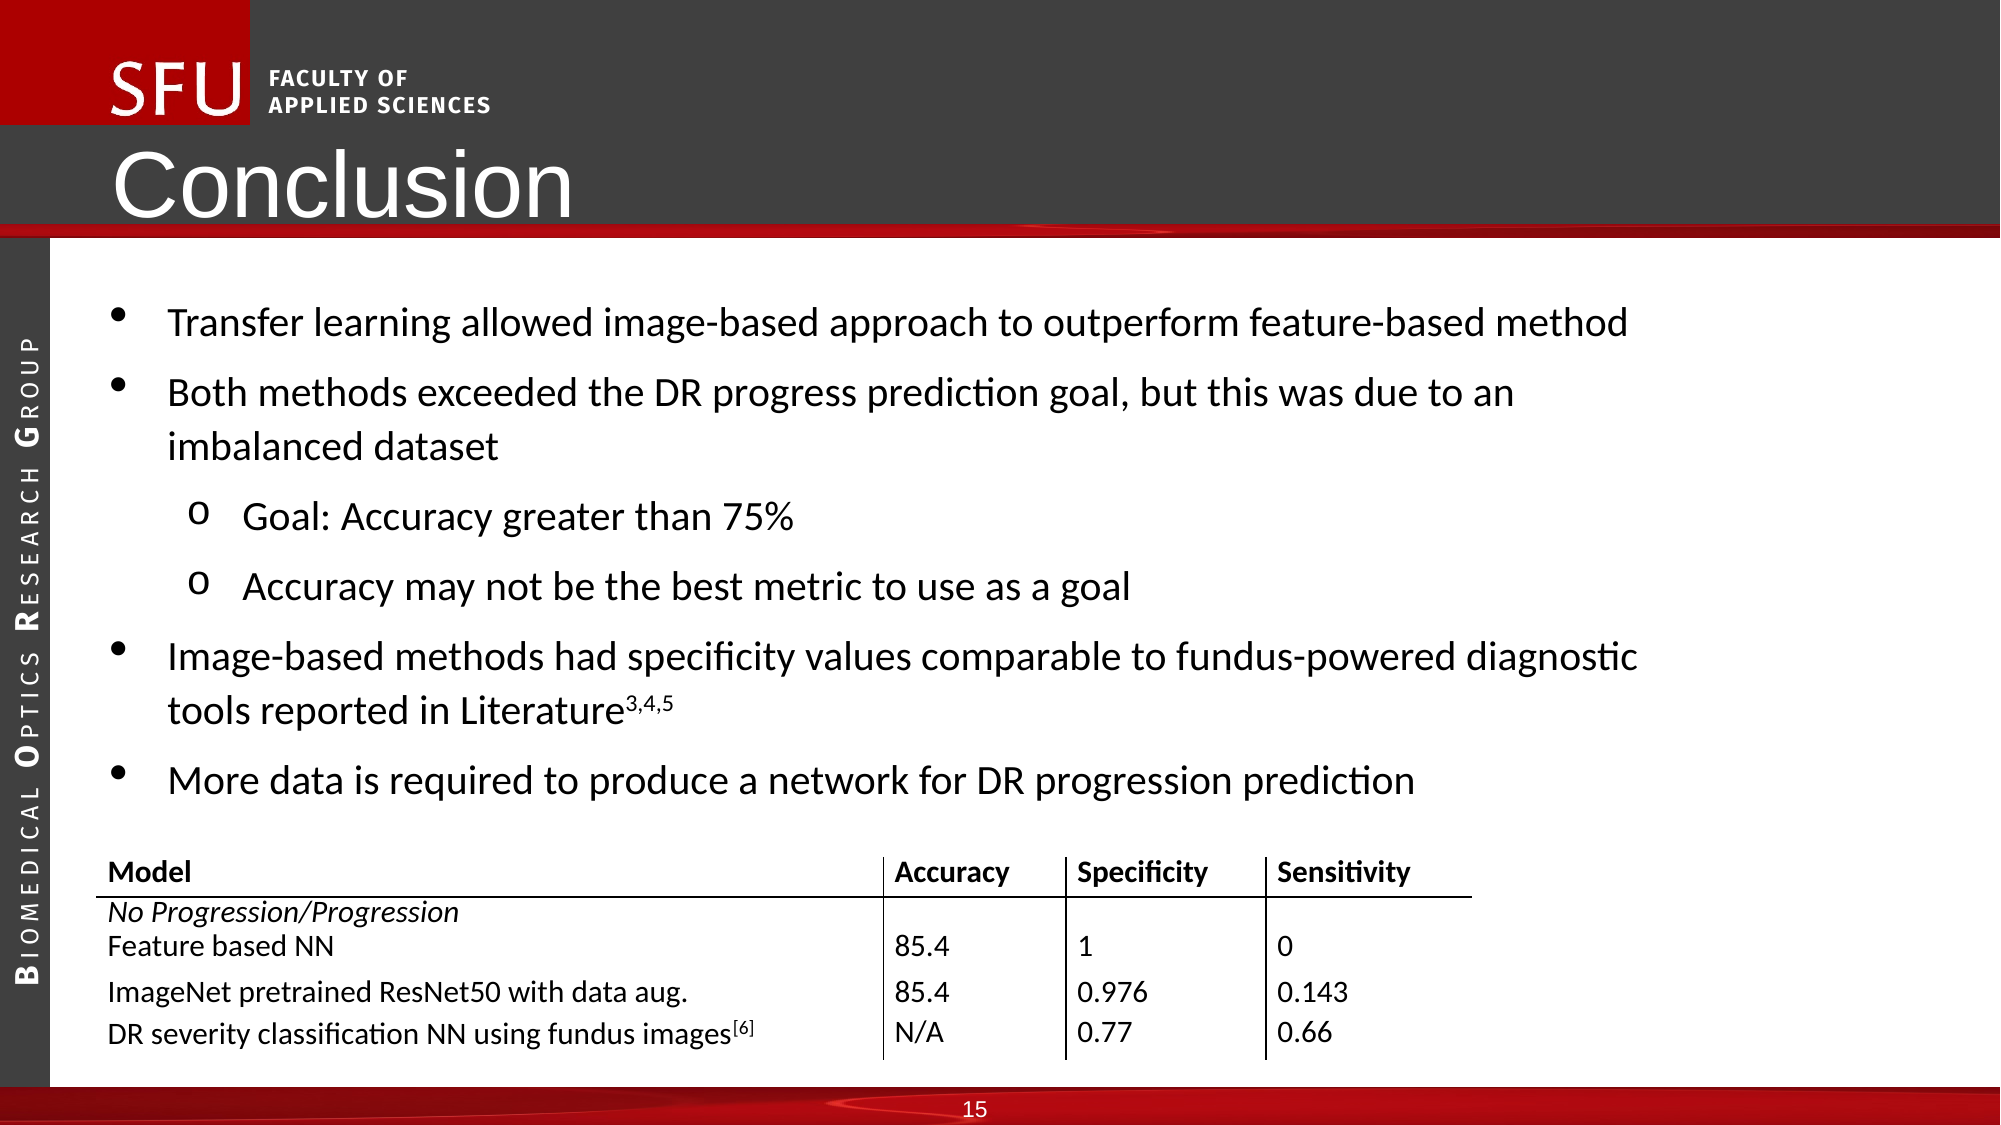

Conclusion
Transfer learning allowed image-based approach to outperform feature-based method
Both methods exceeded the DR progress prediction goal, but this was due to an imbalanced dataset
Goal: Accuracy greater than 75%
Accuracy may not be the best metric to use as a goal
Image-based methods had specificity values comparable to fundus-powered diagnostic tools reported in Literature3,4,5
More data is required to produce a network for DR progression prediction

| Model | Accuracy | Specificity | Sensitivity |
| --- | --- | --- | --- |
| No Progression/Progression Feature based NN | 85.4 | 1 | 0 |
| ImageNet pretrained ResNet50 with data aug. | 85.4 | 0.976 | 0.143 |
| DR severity classification NN using fundus images[6] | N/A | 0.77 | 0.66 |